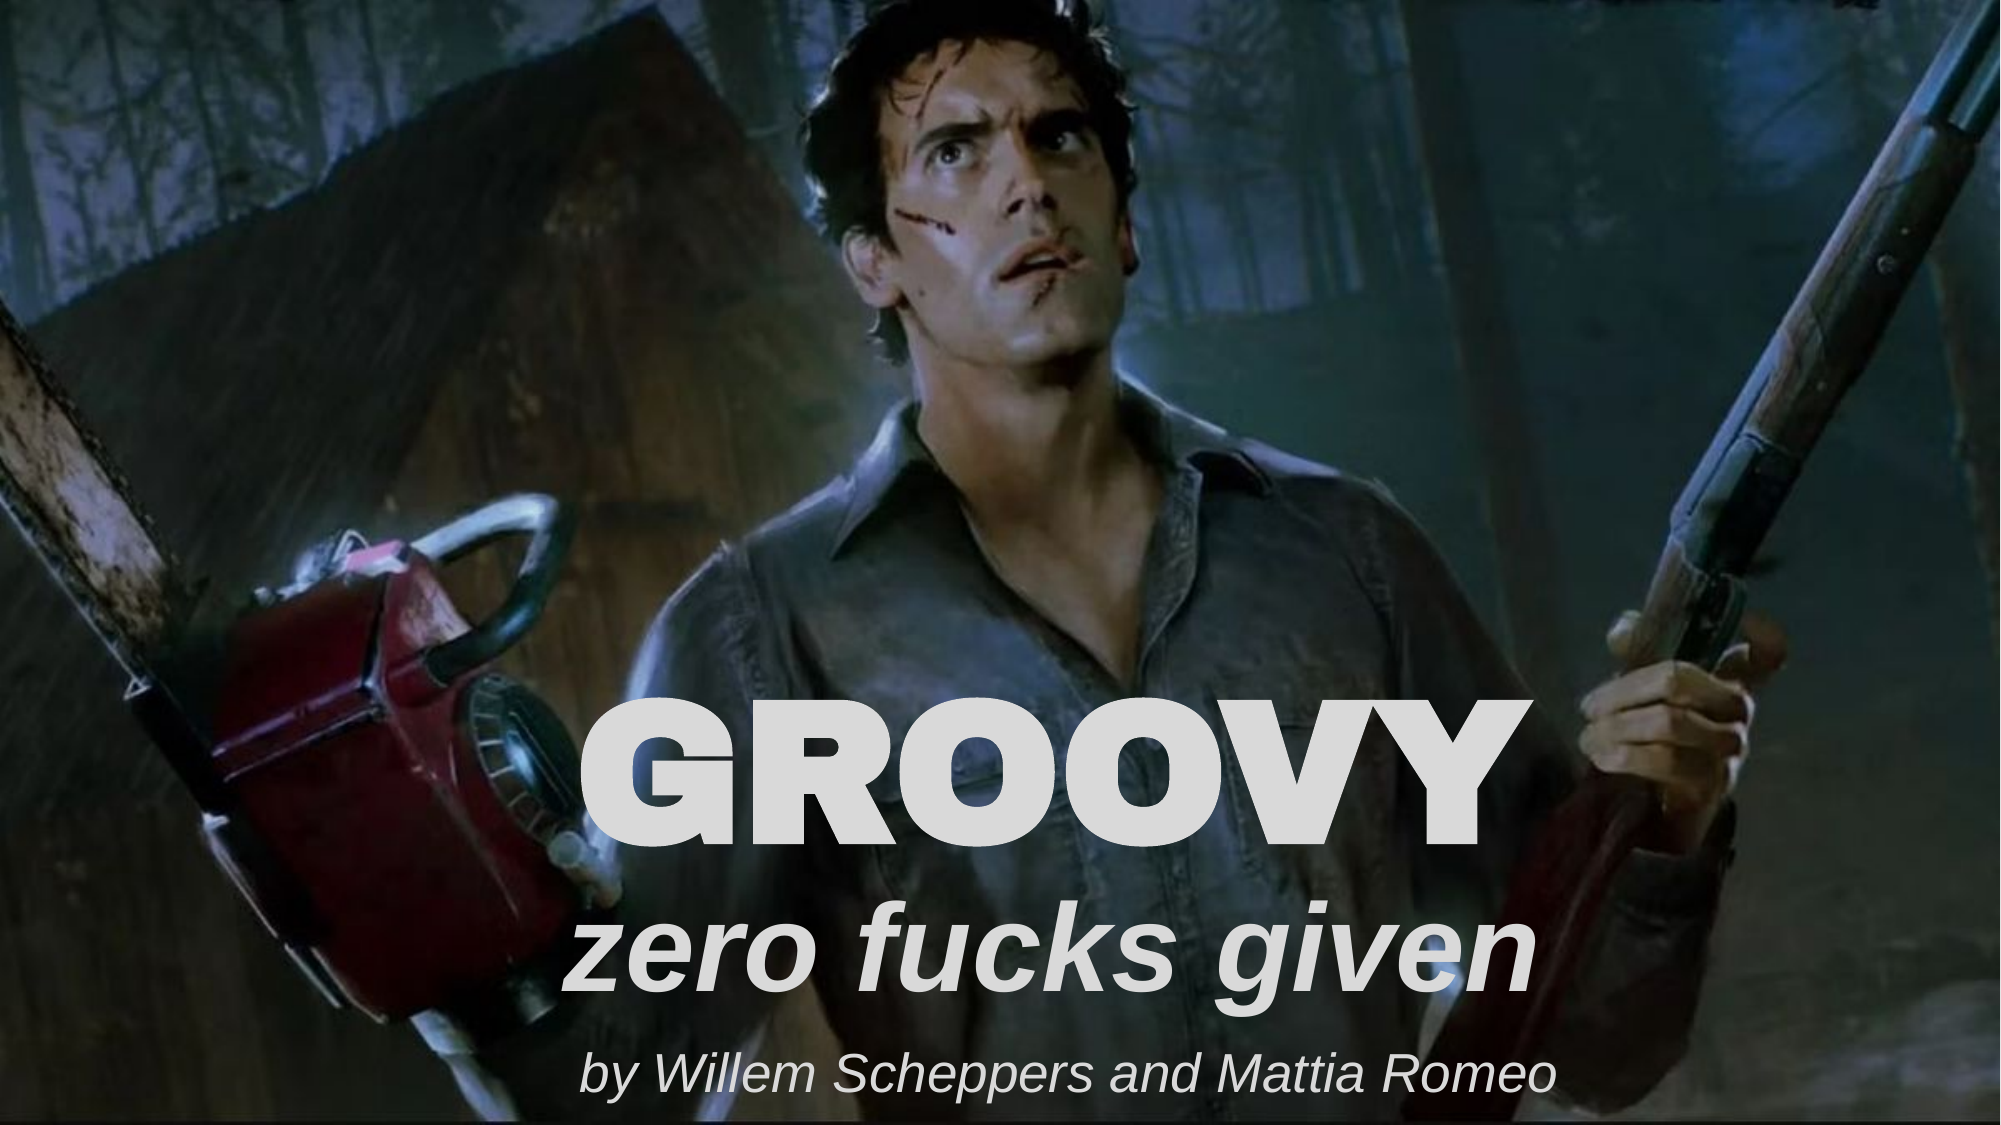

# GROOVY zero fucks given
by Willem Scheppers and Mattia Romeo